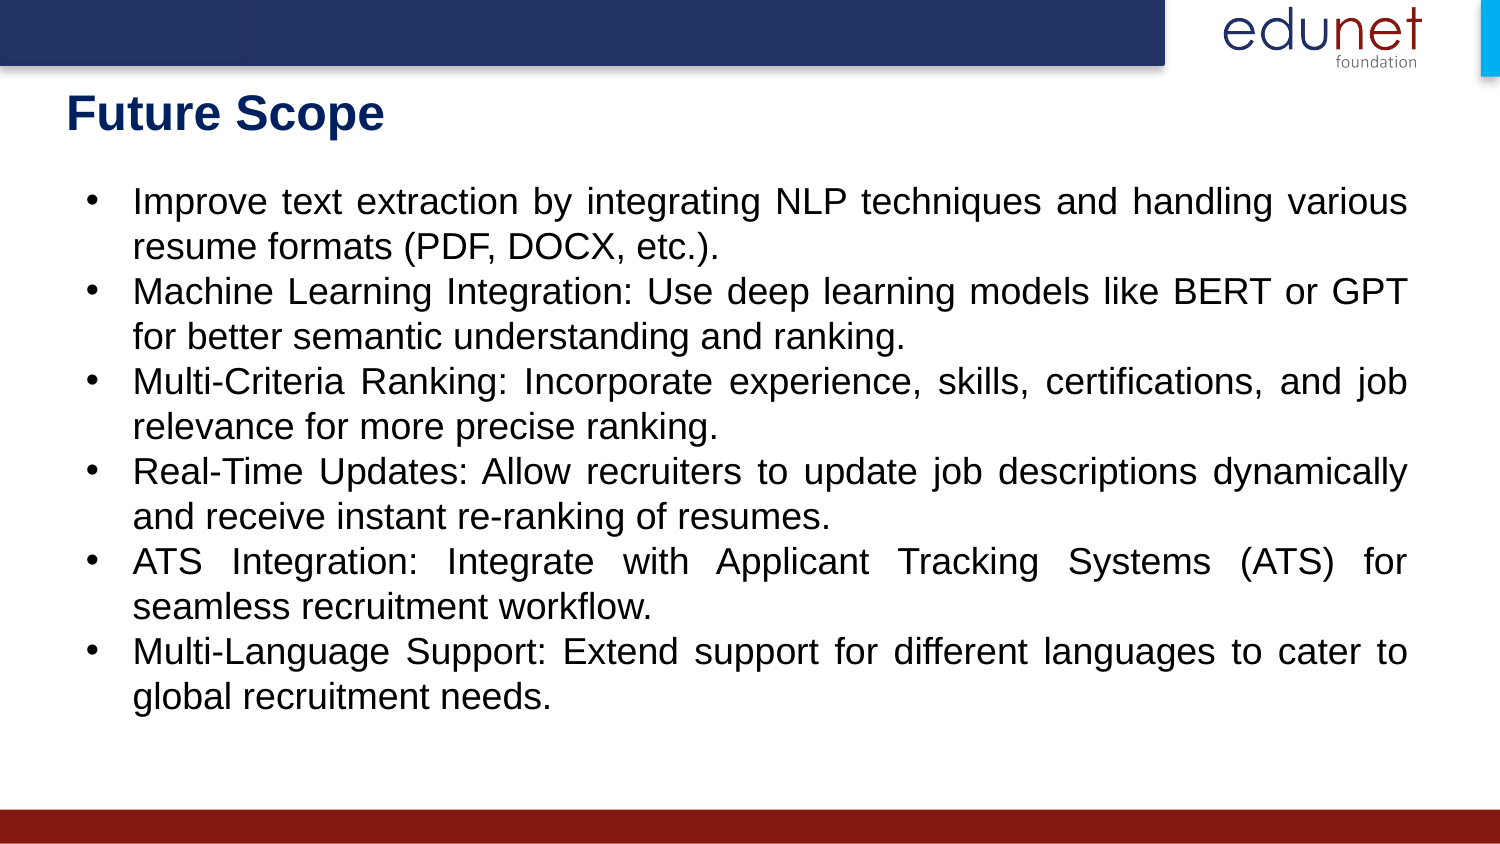

# Future Scope
Improve text extraction by integrating NLP techniques and handling various resume formats (PDF, DOCX, etc.).
Machine Learning Integration: Use deep learning models like BERT or GPT for better semantic understanding and ranking.
Multi-Criteria Ranking: Incorporate experience, skills, certifications, and job relevance for more precise ranking.
Real-Time Updates: Allow recruiters to update job descriptions dynamically and receive instant re-ranking of resumes.
ATS Integration: Integrate with Applicant Tracking Systems (ATS) for seamless recruitment workflow.
Multi-Language Support: Extend support for different languages to cater to global recruitment needs.